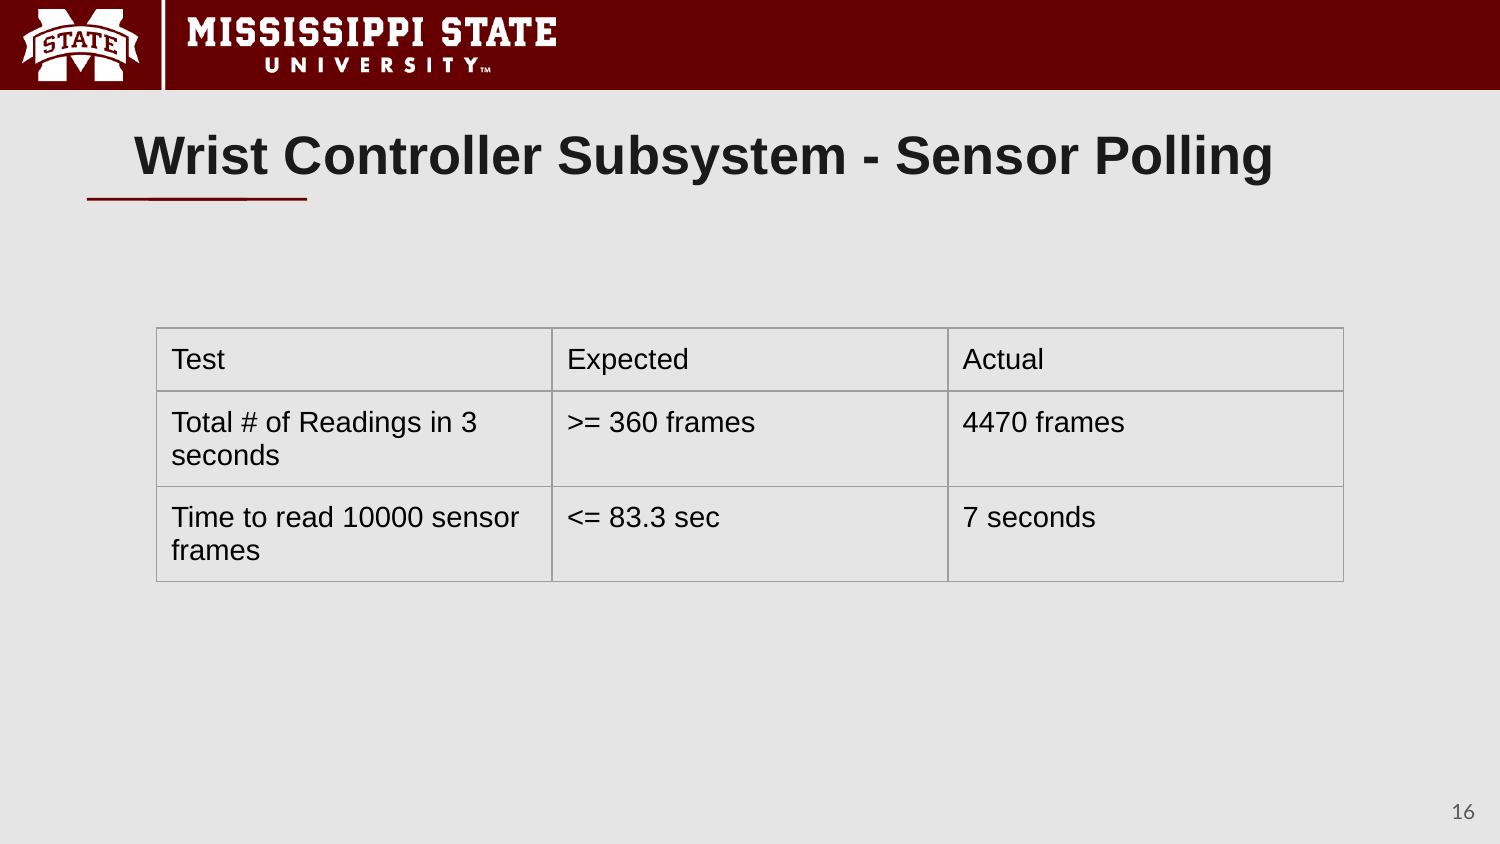

# Wrist Controller Subsystem - Sensor Polling
| Test | Expected | Actual |
| --- | --- | --- |
| Total # of Readings in 3 seconds | >= 360 frames | 4470 frames |
| Time to read 10000 sensor frames | <= 83.3 sec | 7 seconds |
16